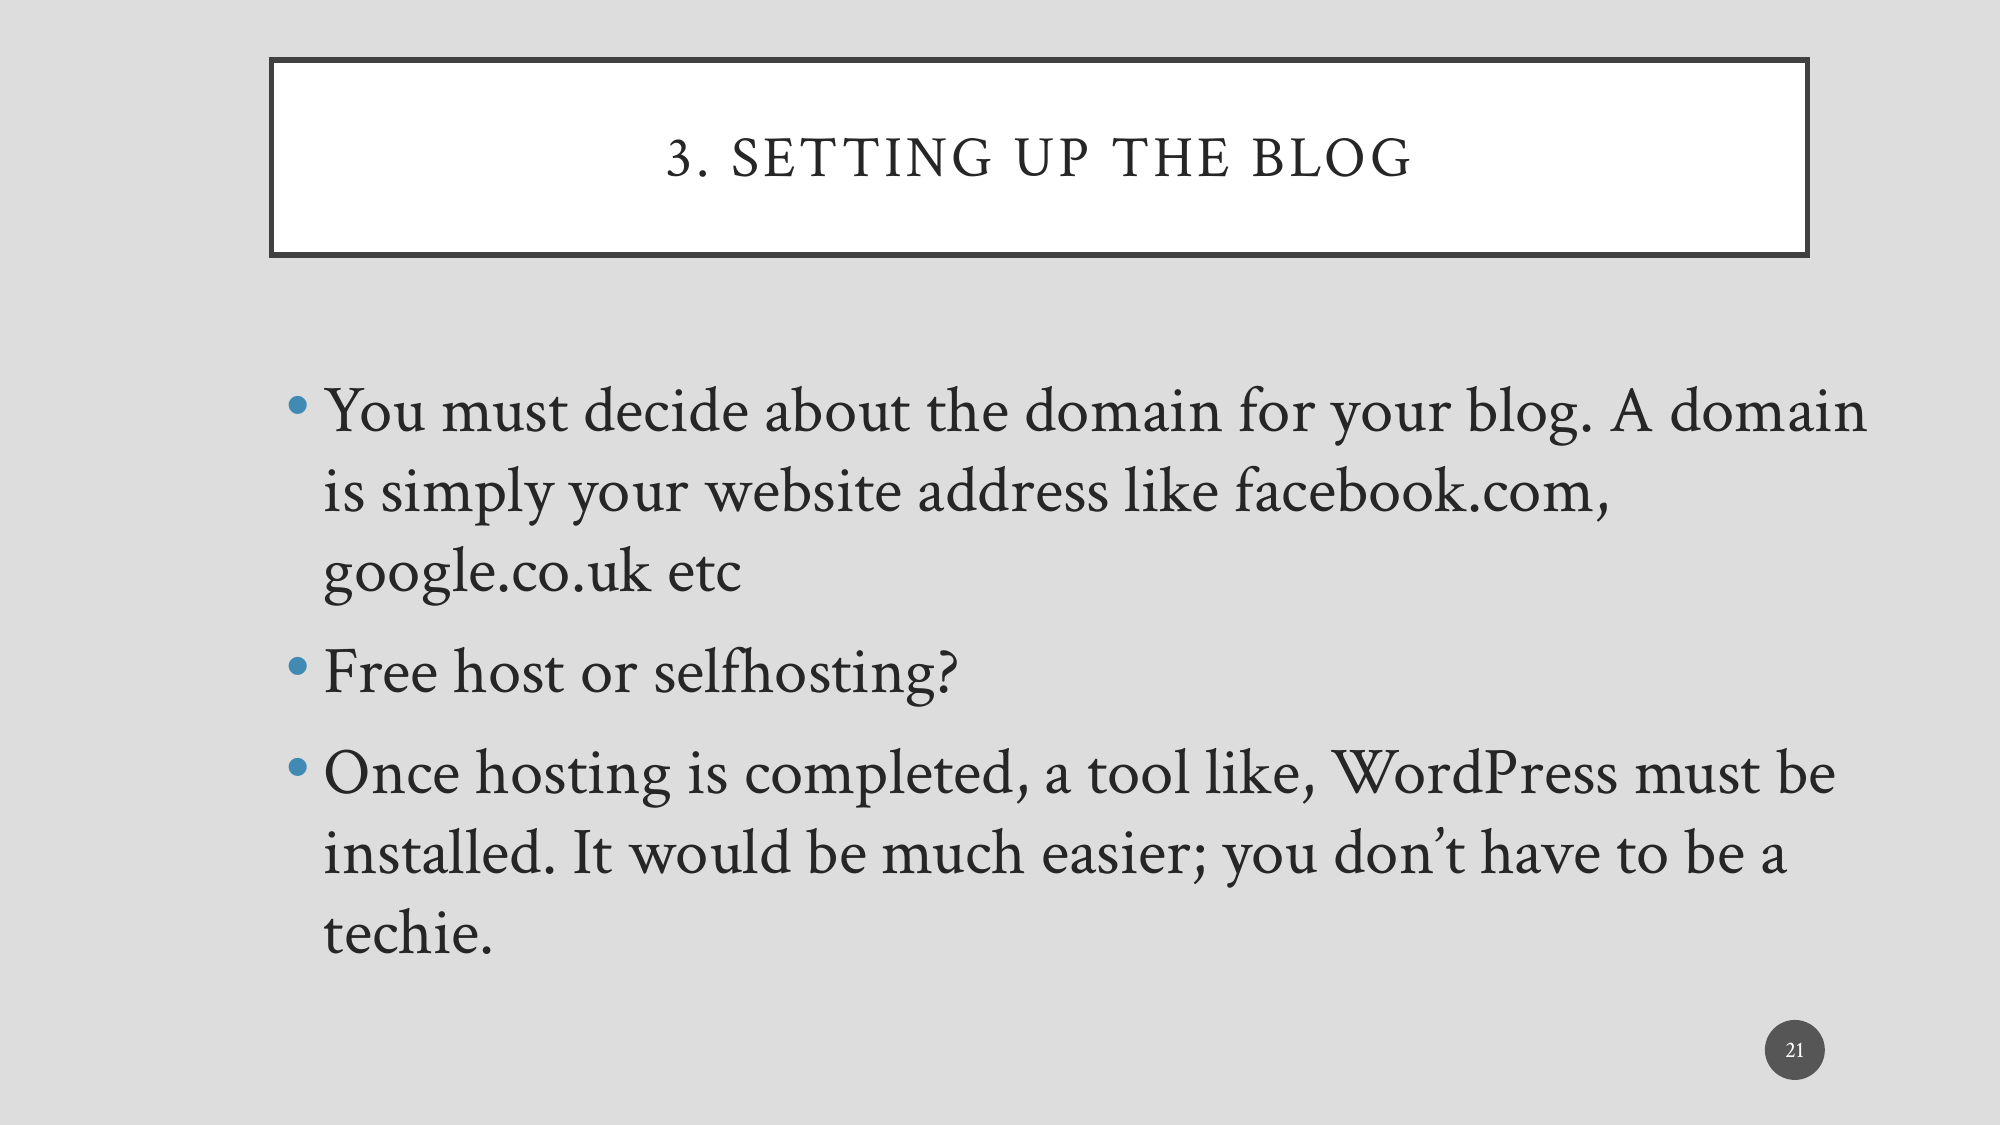

# 3. Setting up the blog
You must decide about the domain for your blog. A domain is simply your website address like facebook.com, google.co.uk etc
Free host or selfhosting?
Once hosting is completed, a tool like, WordPress must be installed. It would be much easier; you don’t have to be a techie.

21